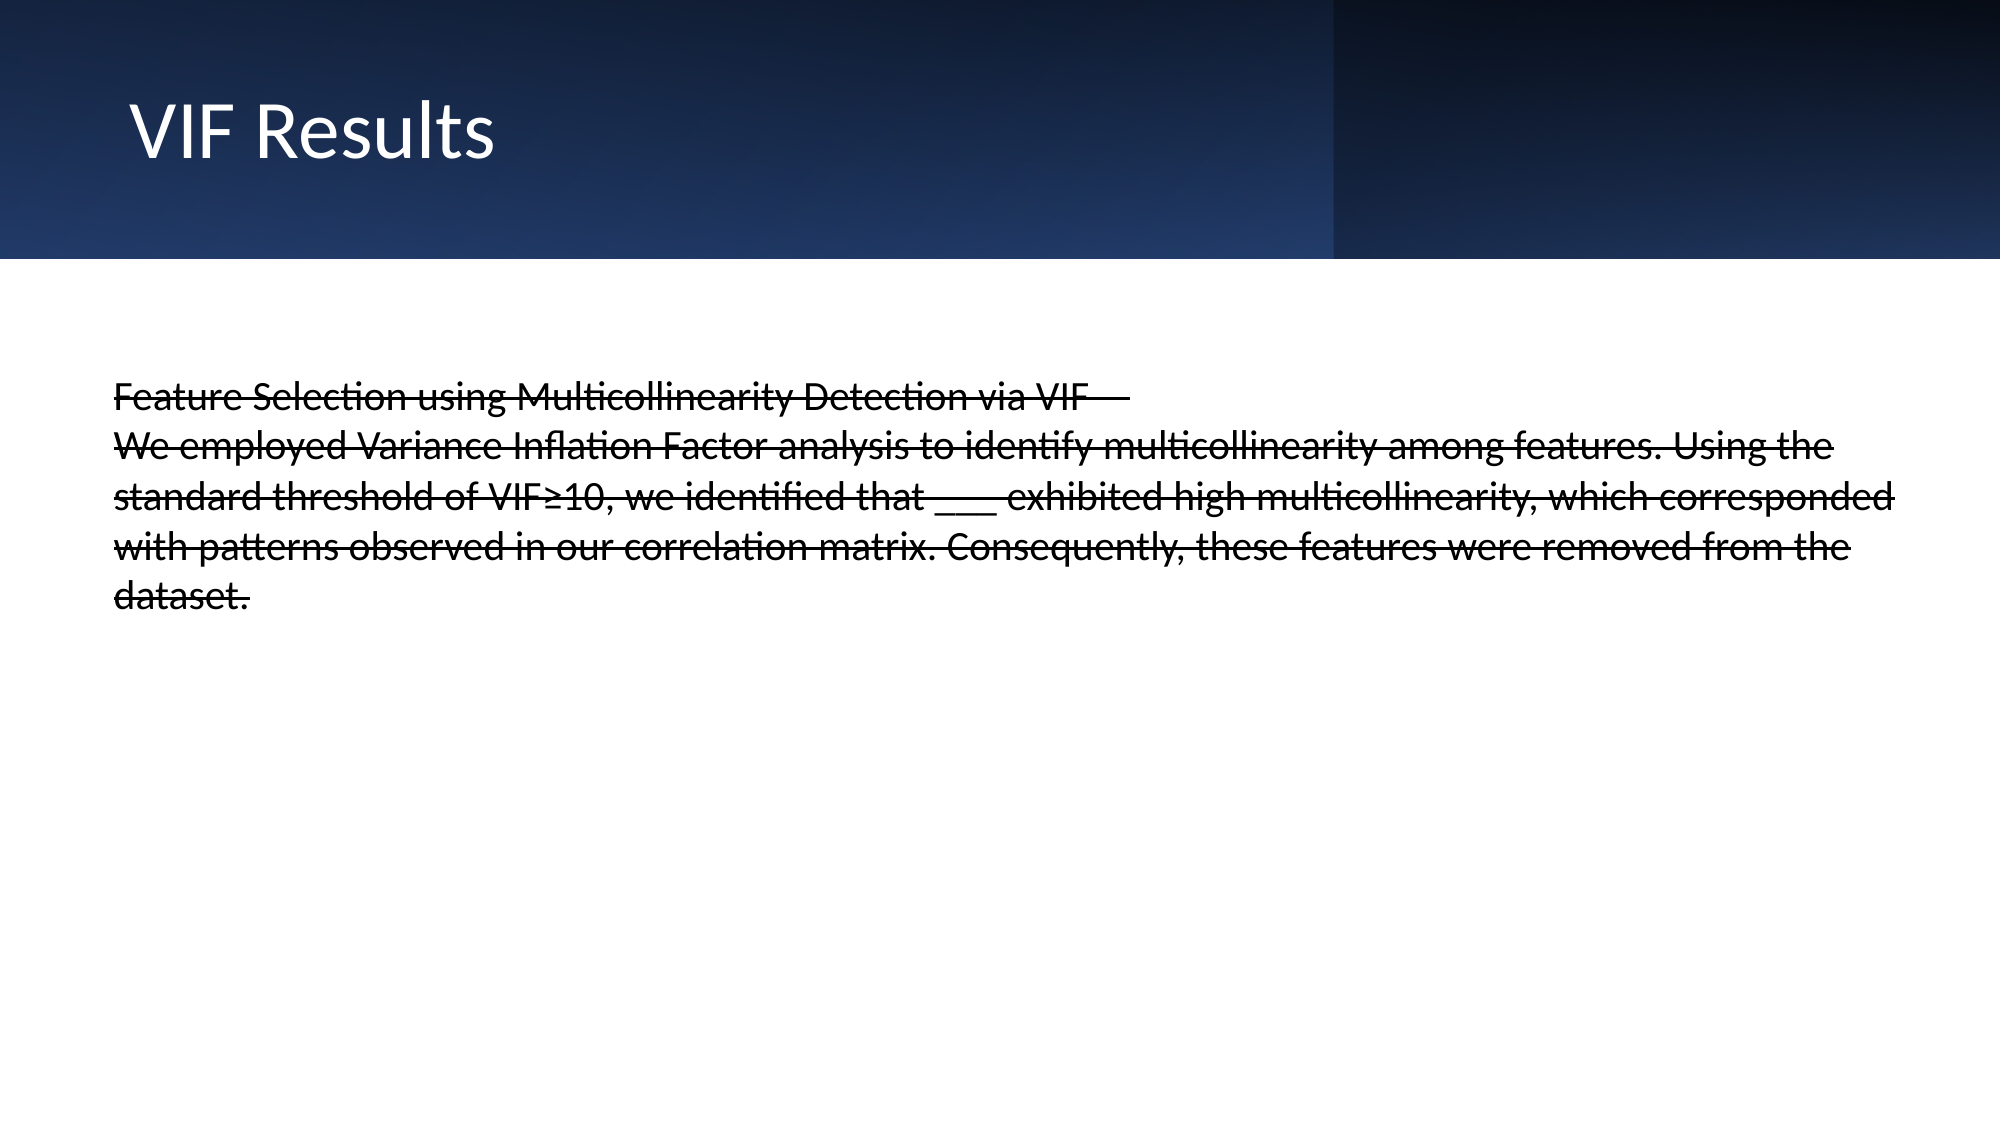

# VIF Results
Feature Selection using Multicollinearity Detection via VIF –
We employed Variance Inflation Factor analysis to identify multicollinearity among features. Using the standard threshold of VIF≥10, we identified that ___ exhibited high multicollinearity, which corresponded with patterns observed in our correlation matrix. Consequently, these features were removed from the dataset.